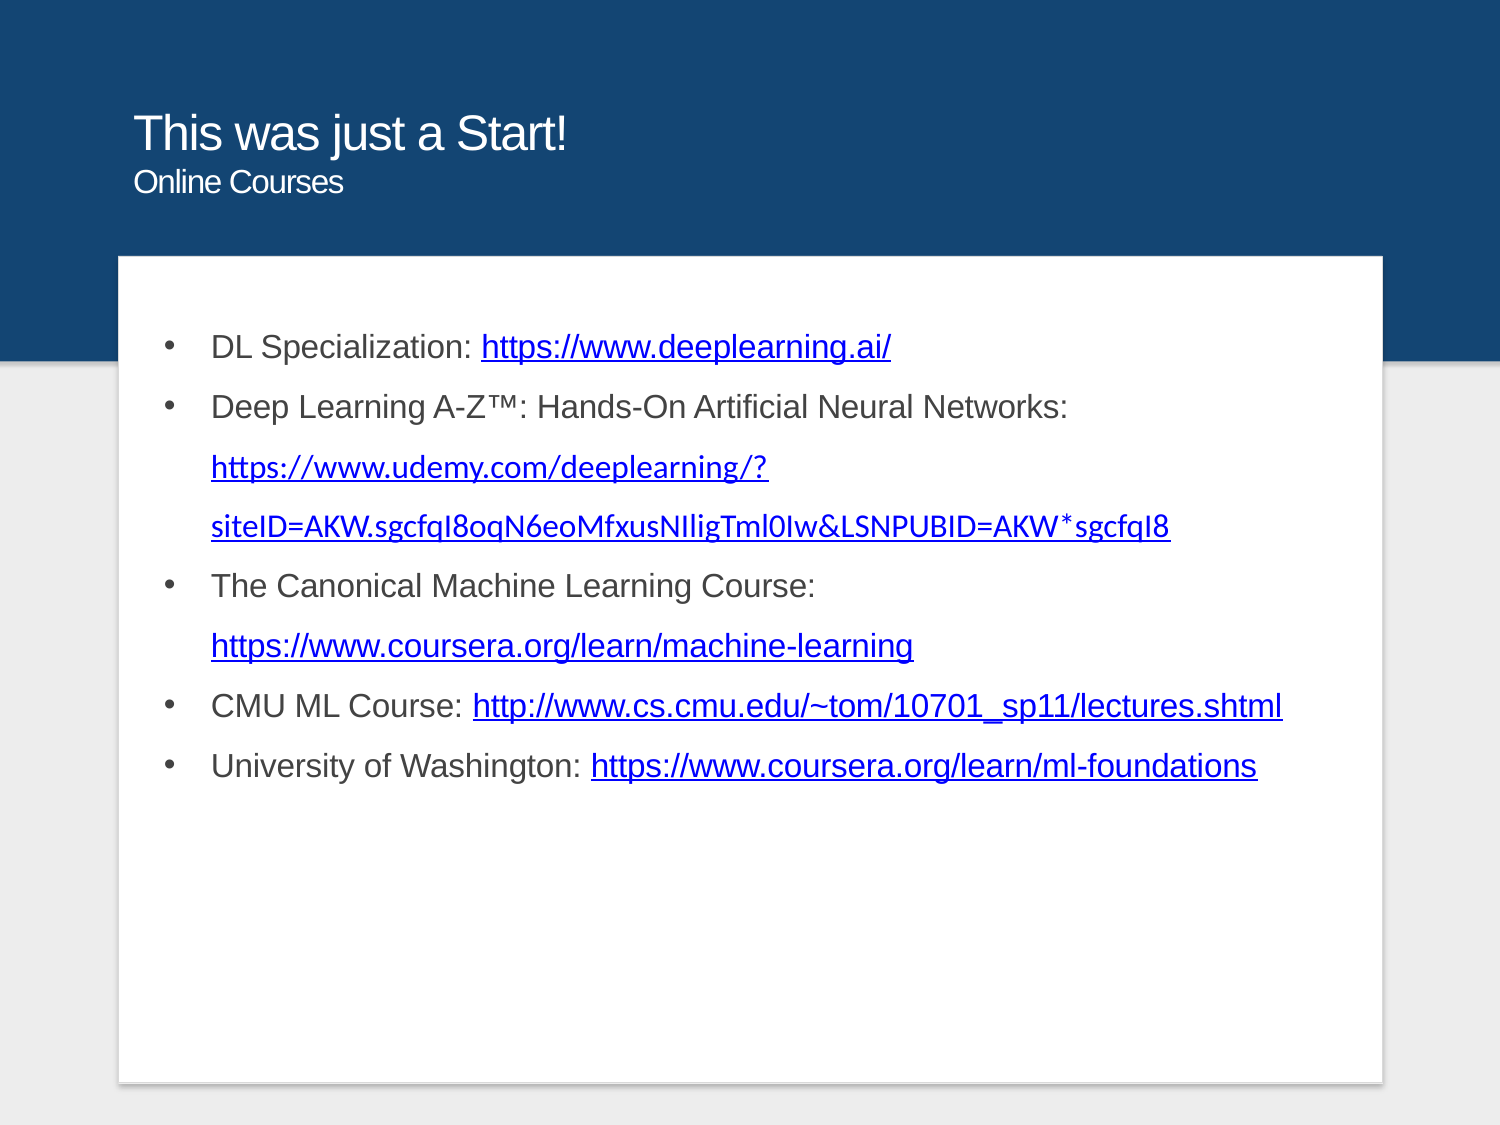

# This was just a Start! Online Courses

DL Specialization: https://www.deeplearning.ai/
Deep Learning A-Z™: Hands-On Artificial Neural Networks: https://www.udemy.com/deeplearning/?siteID=AKW.sgcfqI8oqN6eoMfxusNIligTml0Iw&LSNPUBID=AKW*sgcfqI8
The Canonical Machine Learning Course: https://www.coursera.org/learn/machine-learning
CMU ML Course: http://www.cs.cmu.edu/~tom/10701_sp11/lectures.shtml
University of Washington: https://www.coursera.org/learn/ml-foundations